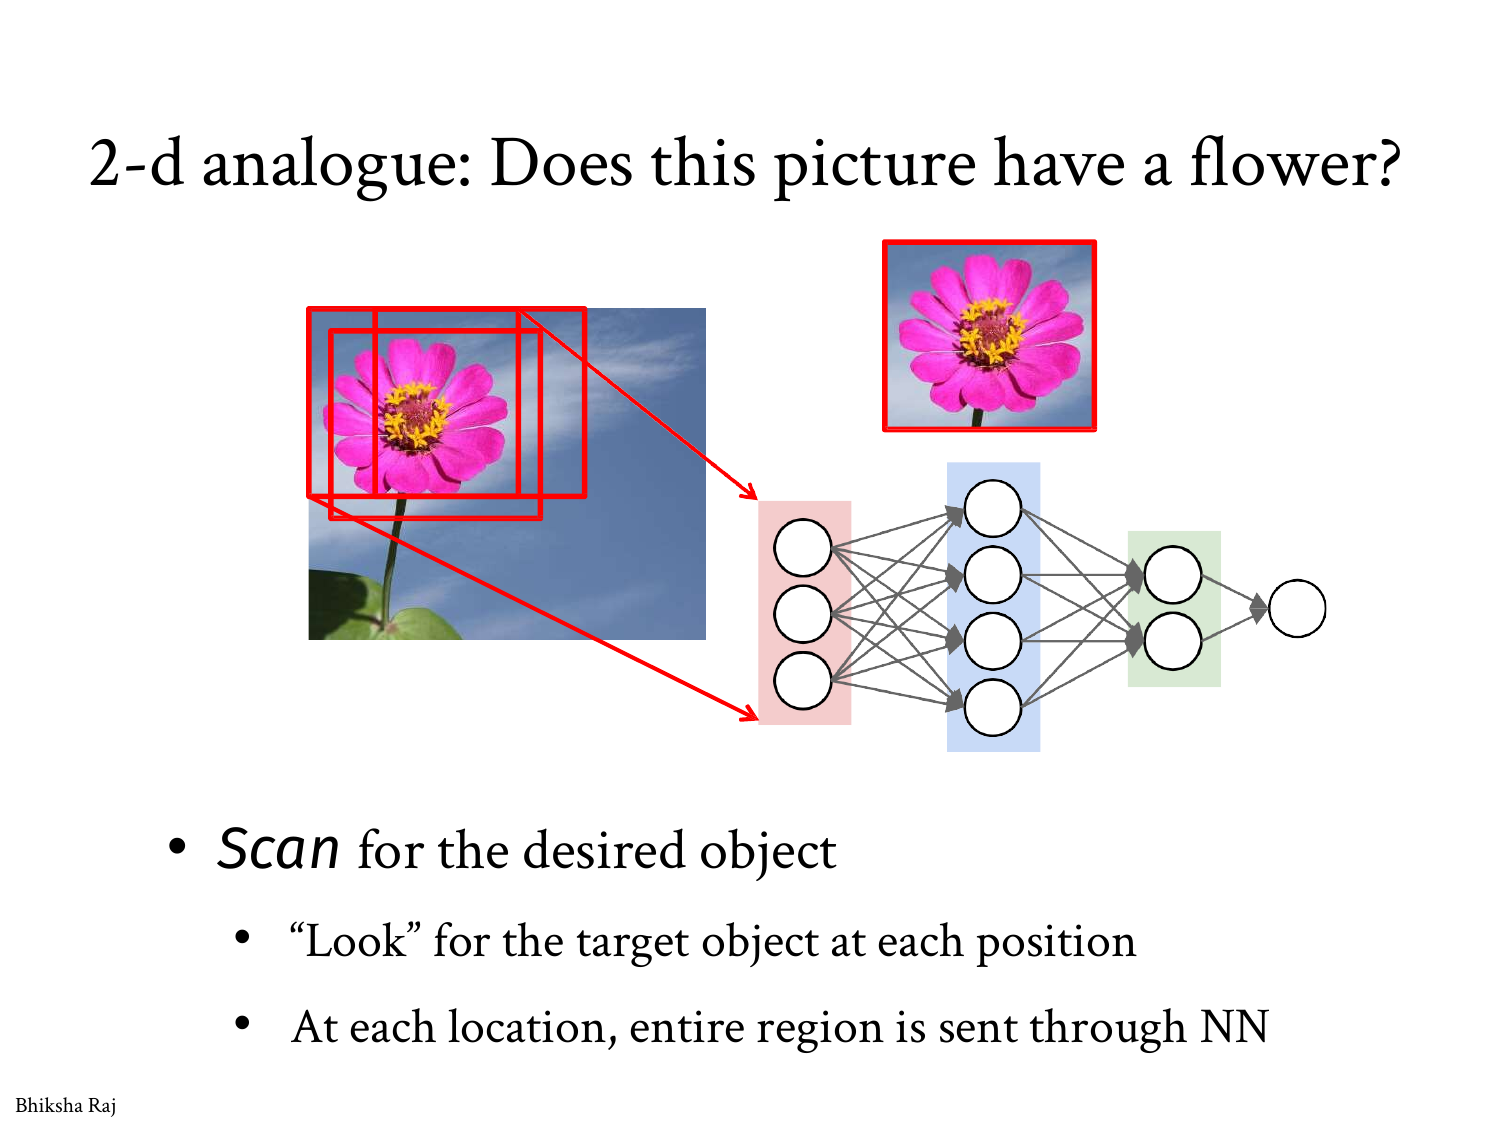

# 2-d analogue: Does this picture have a flower?

Scan for the desired object
“Look” for the target object at each position
At each location, entire region is sent through NN

Bhiksha Raj